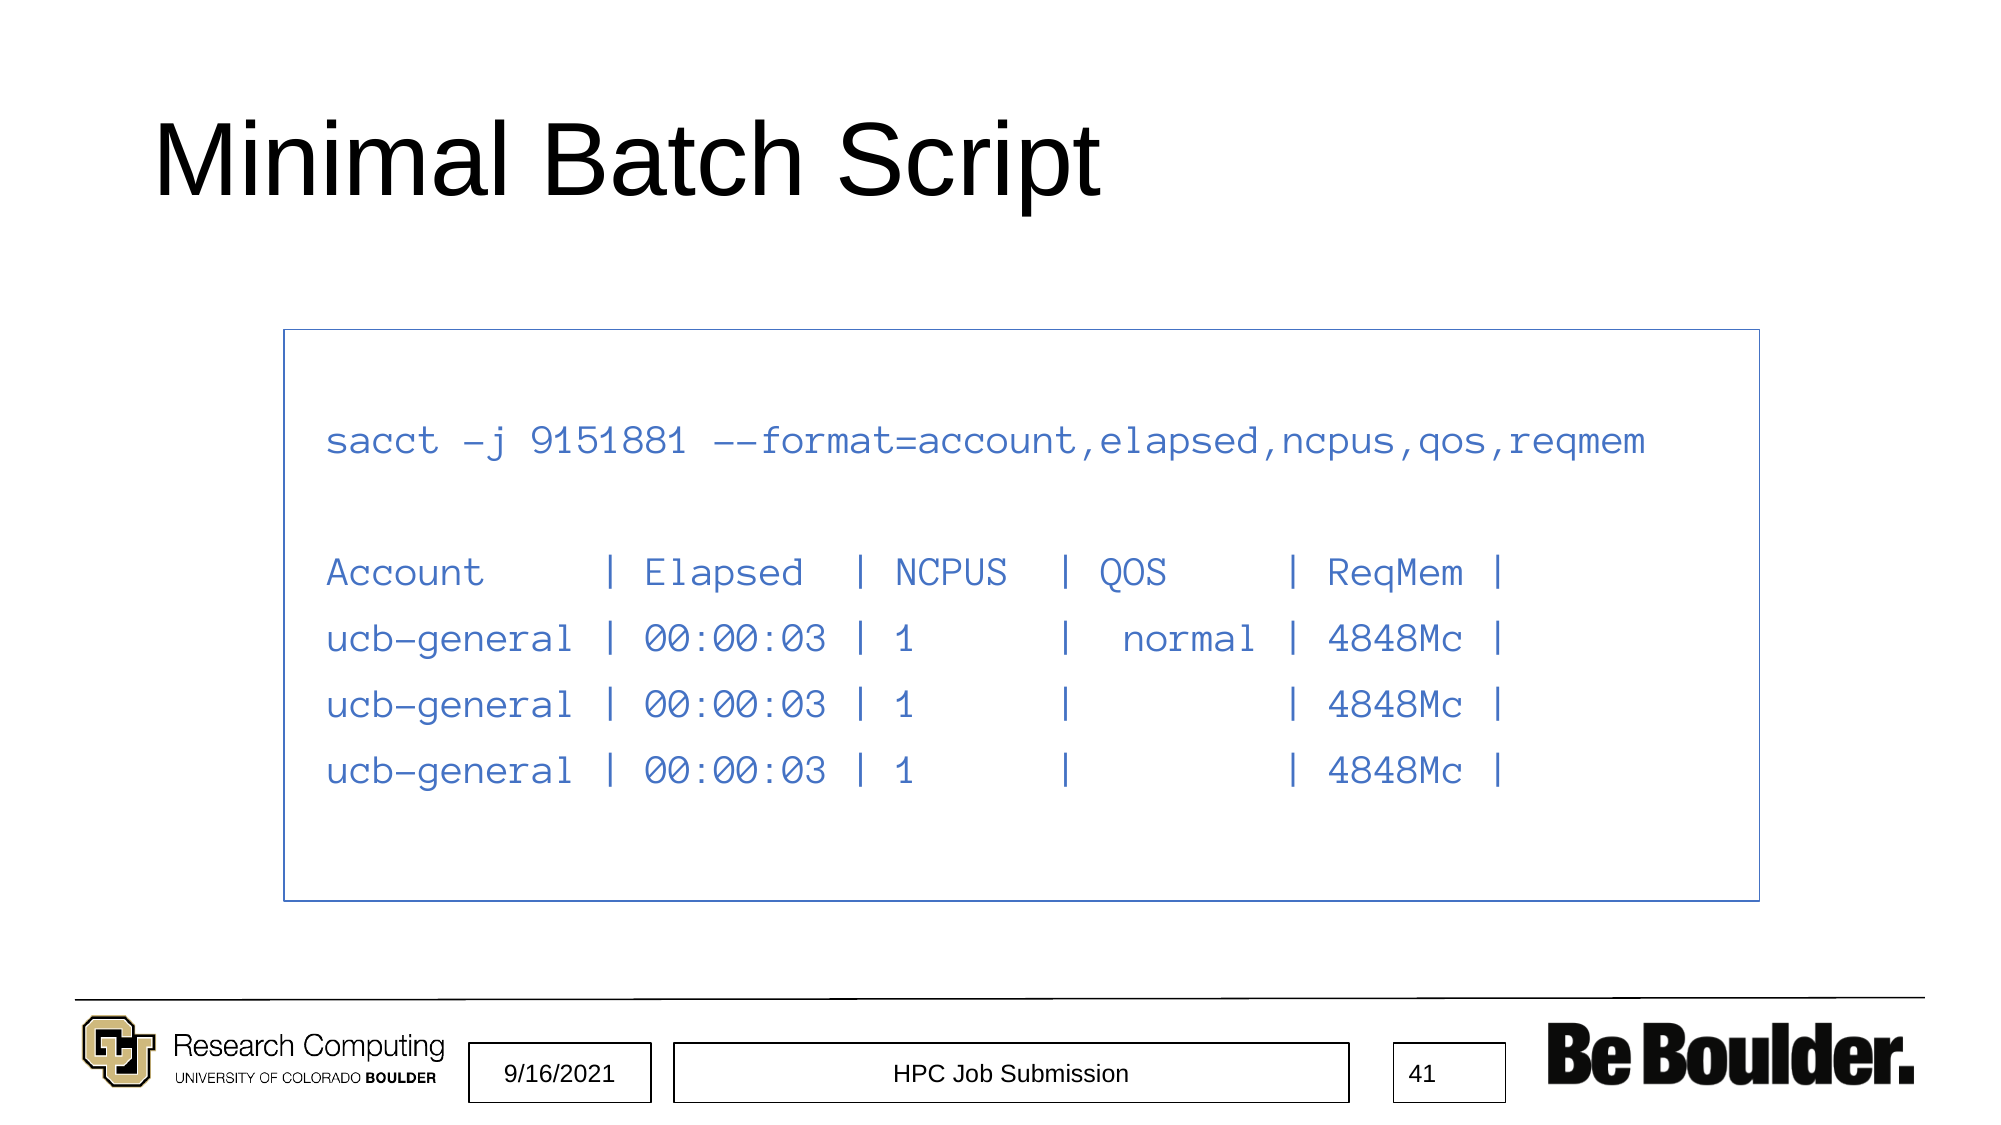

# Minimal Batch Script

sacct -j 9151881 --format=account,elapsed,ncpus,qos,reqmem

Account     | Elapsed  | NCPUS  | QOS     | ReqMem |
ucb-general | 00:00:03 | 1      |  normal | 4848Mc |
ucb-general | 00:00:03 | 1      |         | 4848Mc |
ucb-general | 00:00:03 | 1      |         | 4848Mc |
9/16/2021
HPC Job Submission
41